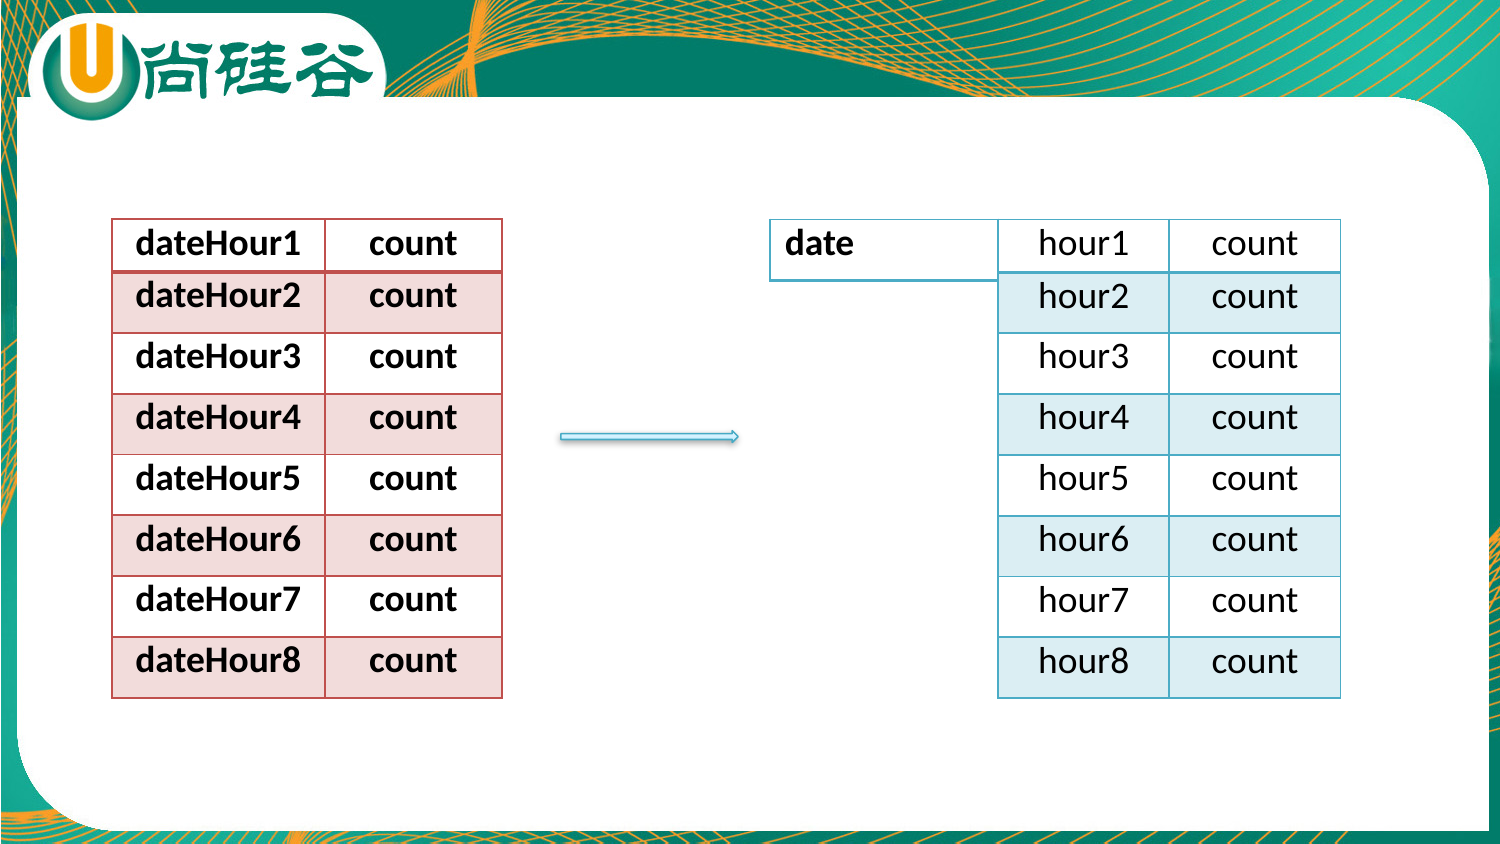

| dateHour1 | count |
| --- | --- |
| dateHour2 | count |
| dateHour3 | count |
| dateHour4 | count |
| dateHour5 | count |
| dateHour6 | count |
| dateHour7 | count |
| dateHour8 | count |
| date |
| --- |
| hour1 | count |
| --- | --- |
| hour2 | count |
| hour3 | count |
| hour4 | count |
| hour5 | count |
| hour6 | count |
| hour7 | count |
| hour8 | count |